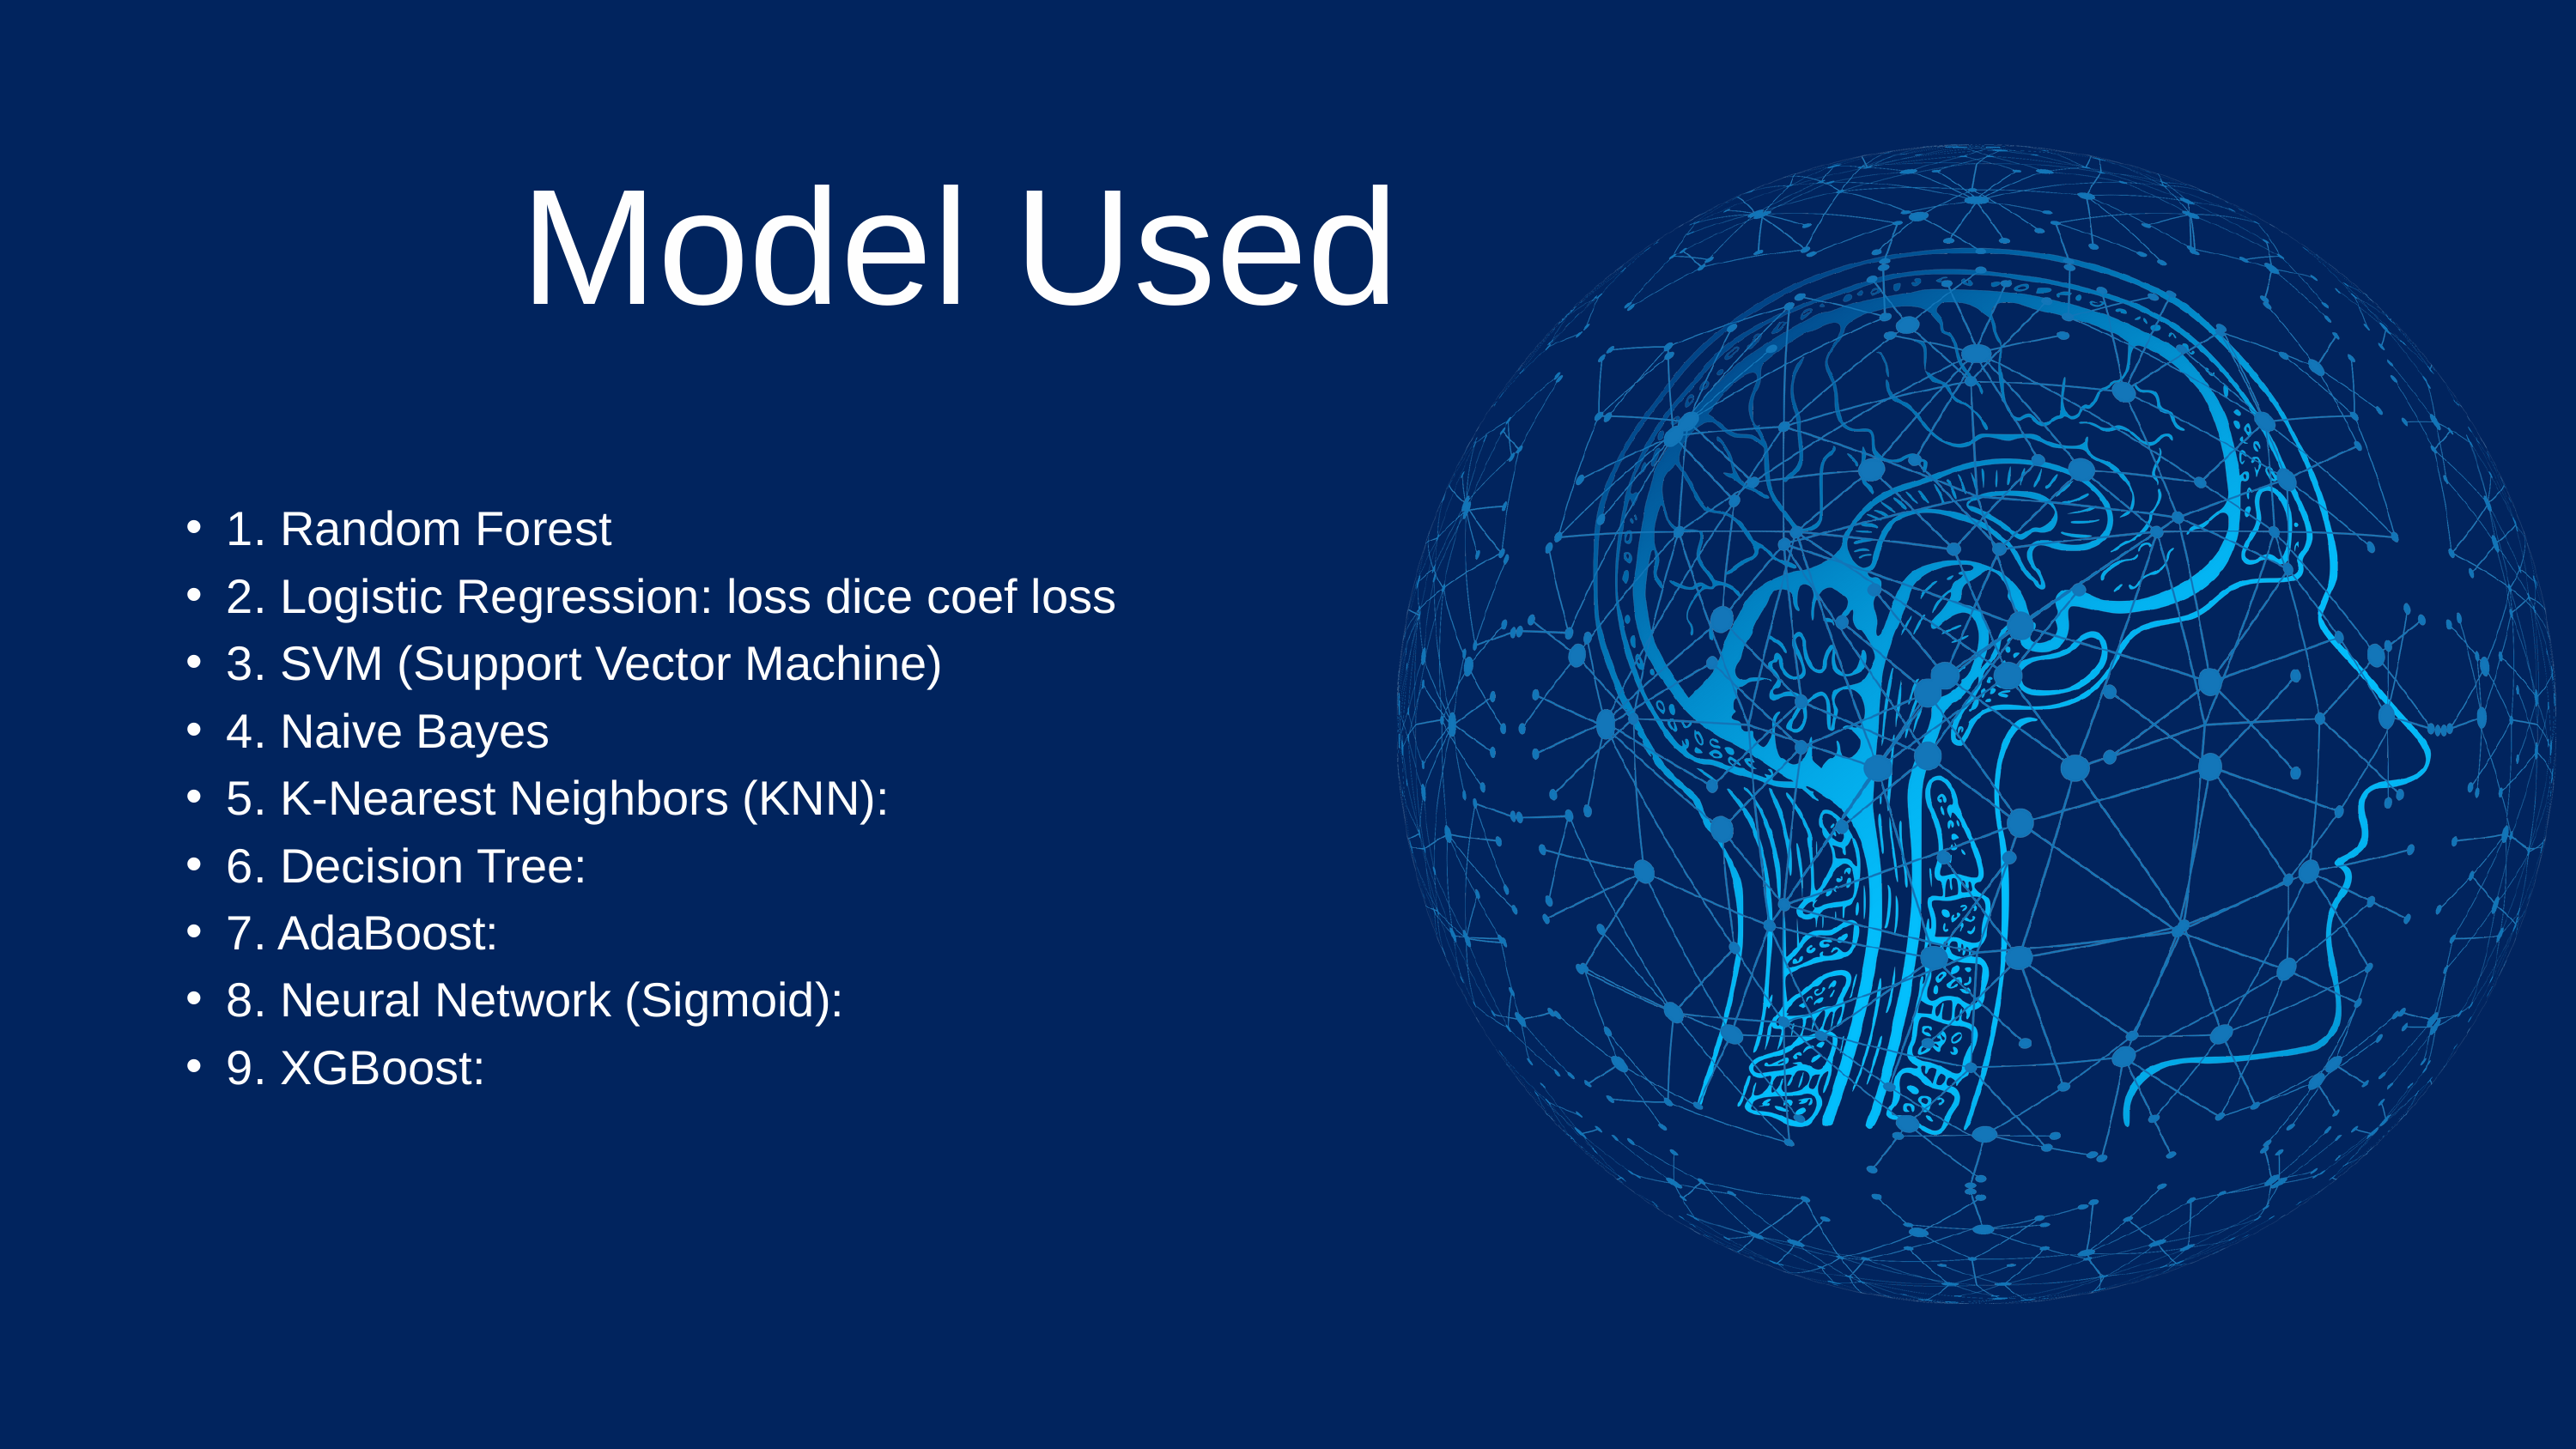

Model Used

1. Random Forest
2. Logistic Regression: loss dice coef loss
3. SVM (Support Vector Machine)
4. Naive Bayes
5. K-Nearest Neighbors (KNN):
6. Decision Tree:
7. AdaBoost:
8. Neural Network (Sigmoid):
9. XGBoost: